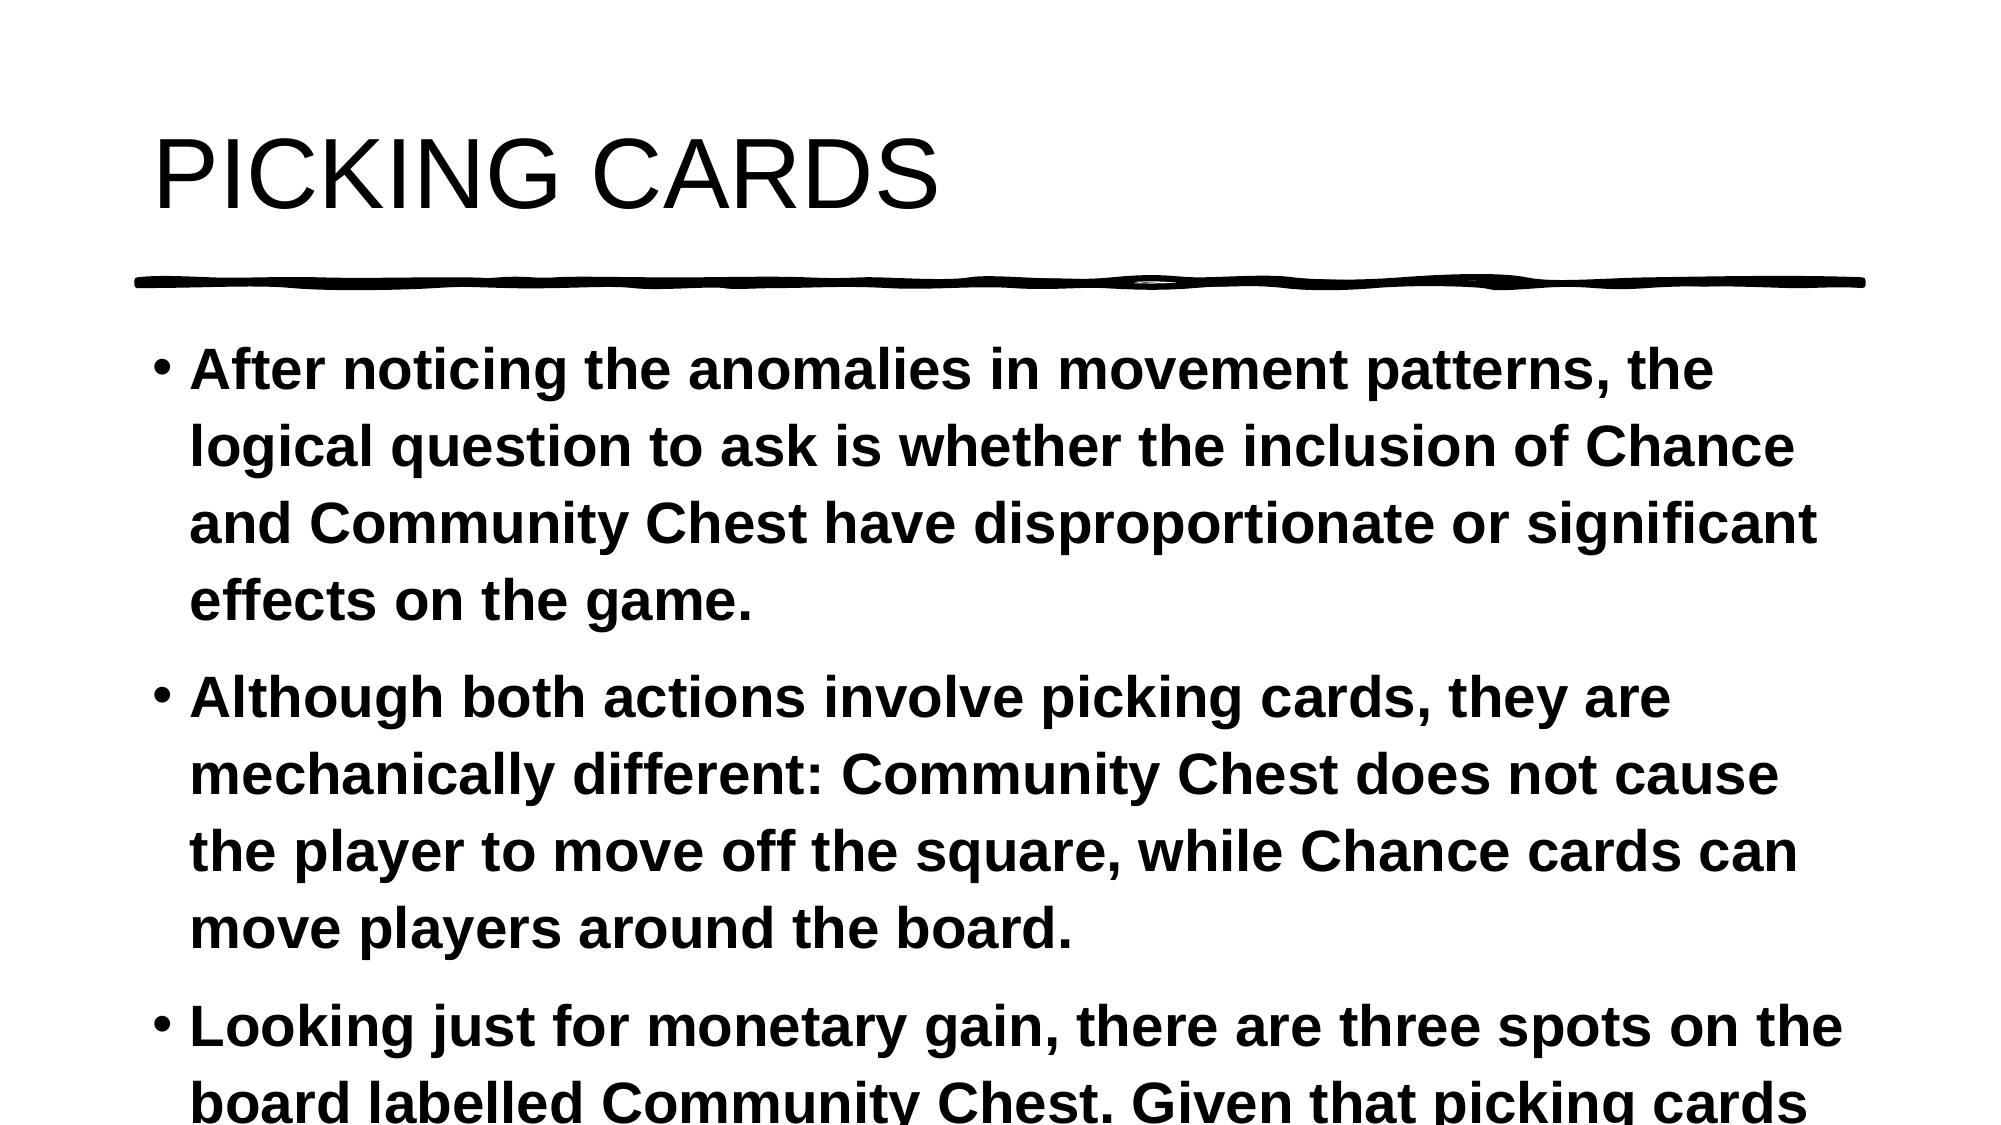

# PICKING CARDS
After noticing the anomalies in movement patterns, the logical question to ask is whether the inclusion of Chance and Community Chest have disproportionate or significant effects on the game.
Although both actions involve picking cards, they are mechanically different: Community Chest does not cause the player to move off the square, while Chance cards can move players around the board.
Looking just for monetary gain, there are three spots on the board labelled Community Chest. Given that picking cards is a random action, would I be receiving equally profitable outcomes on all three?
What do I have? 1 Categorical Variable (Community Chest #) and 1 Numeric Variable (Expected Amount)